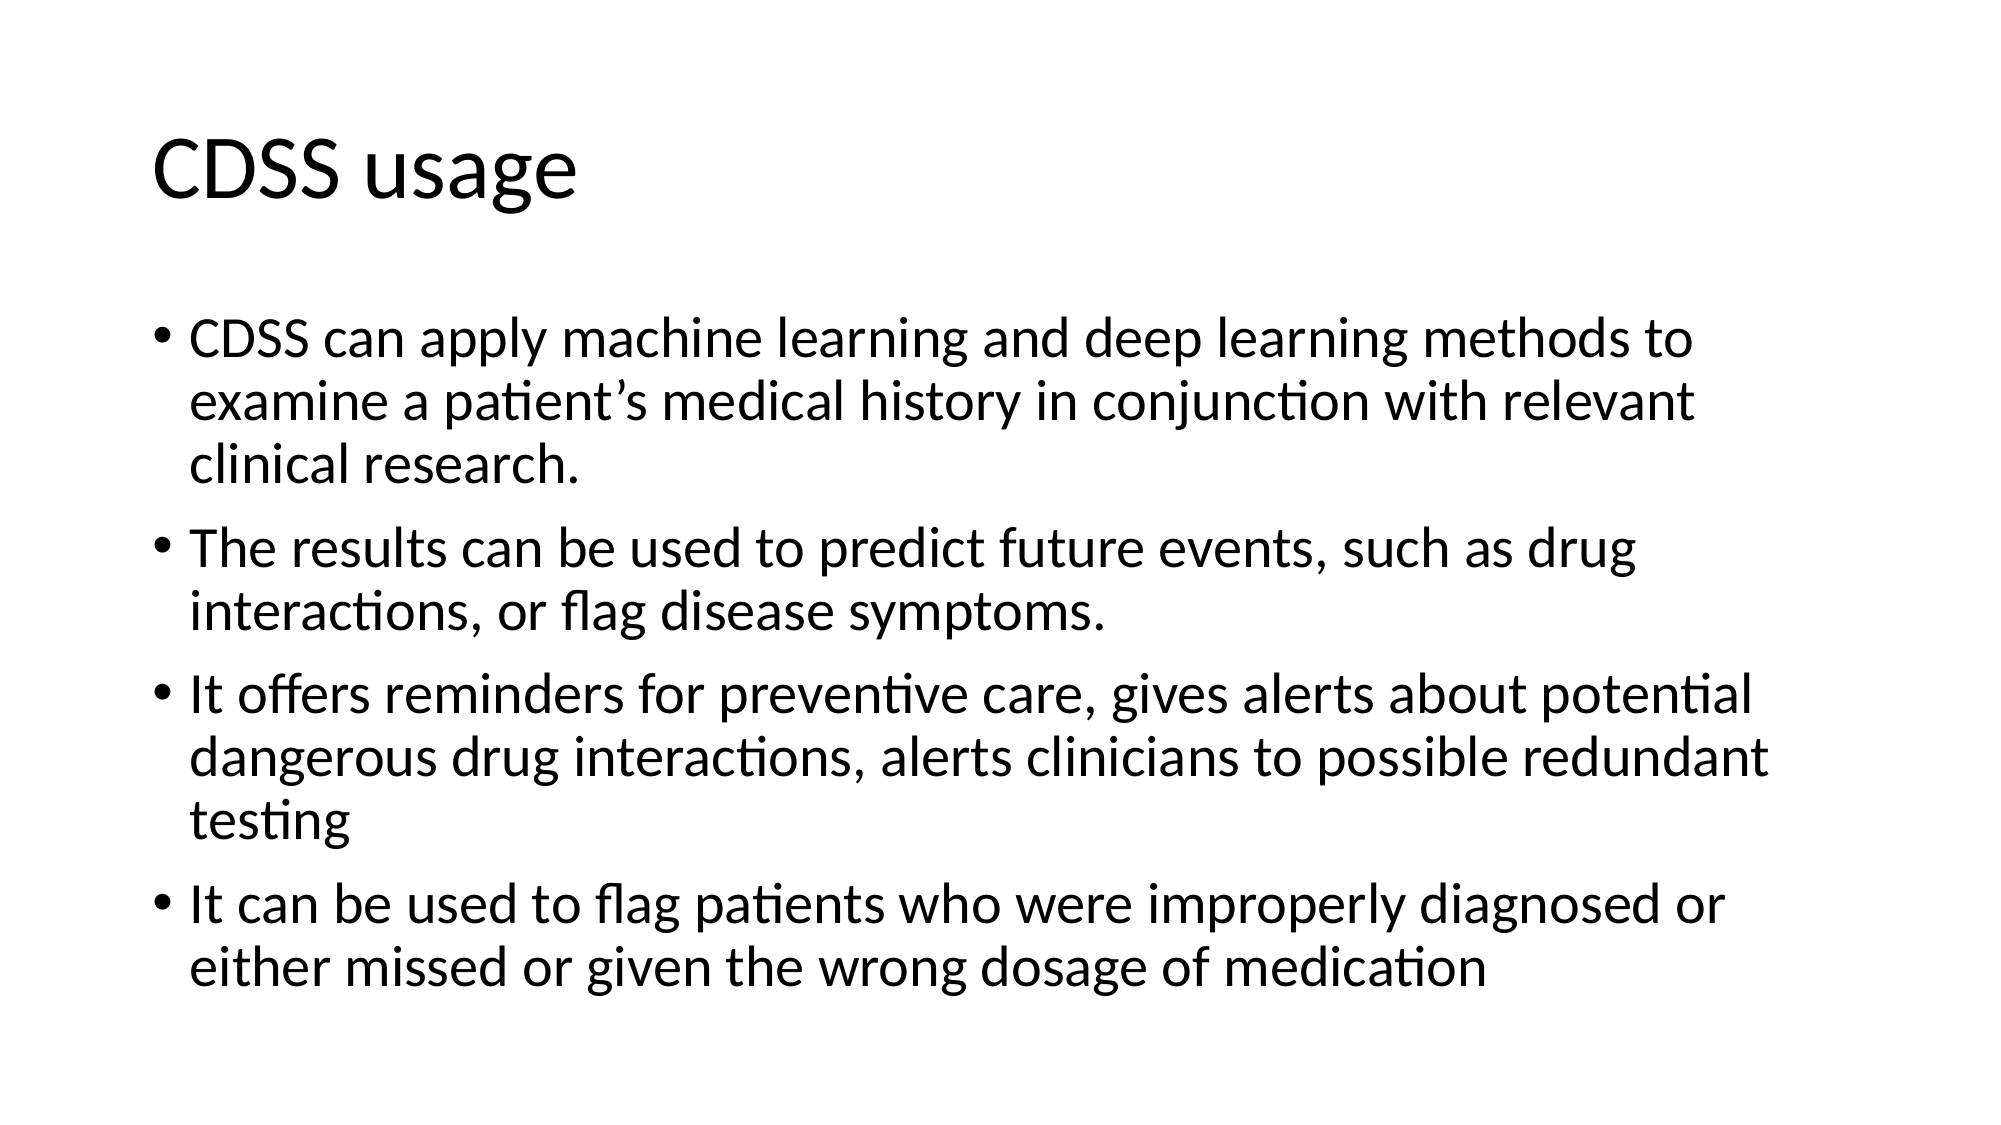

# CDSS usage
CDSS can apply machine learning and deep learning methods to examine a patient’s medical history in conjunction with relevant clinical research.
The results can be used to predict future events, such as drug interactions, or flag disease symptoms.
It offers reminders for preventive care, gives alerts about potential dangerous drug interactions, alerts clinicians to possible redundant testing
It can be used to flag patients who were improperly diagnosed or either missed or given the wrong dosage of medication